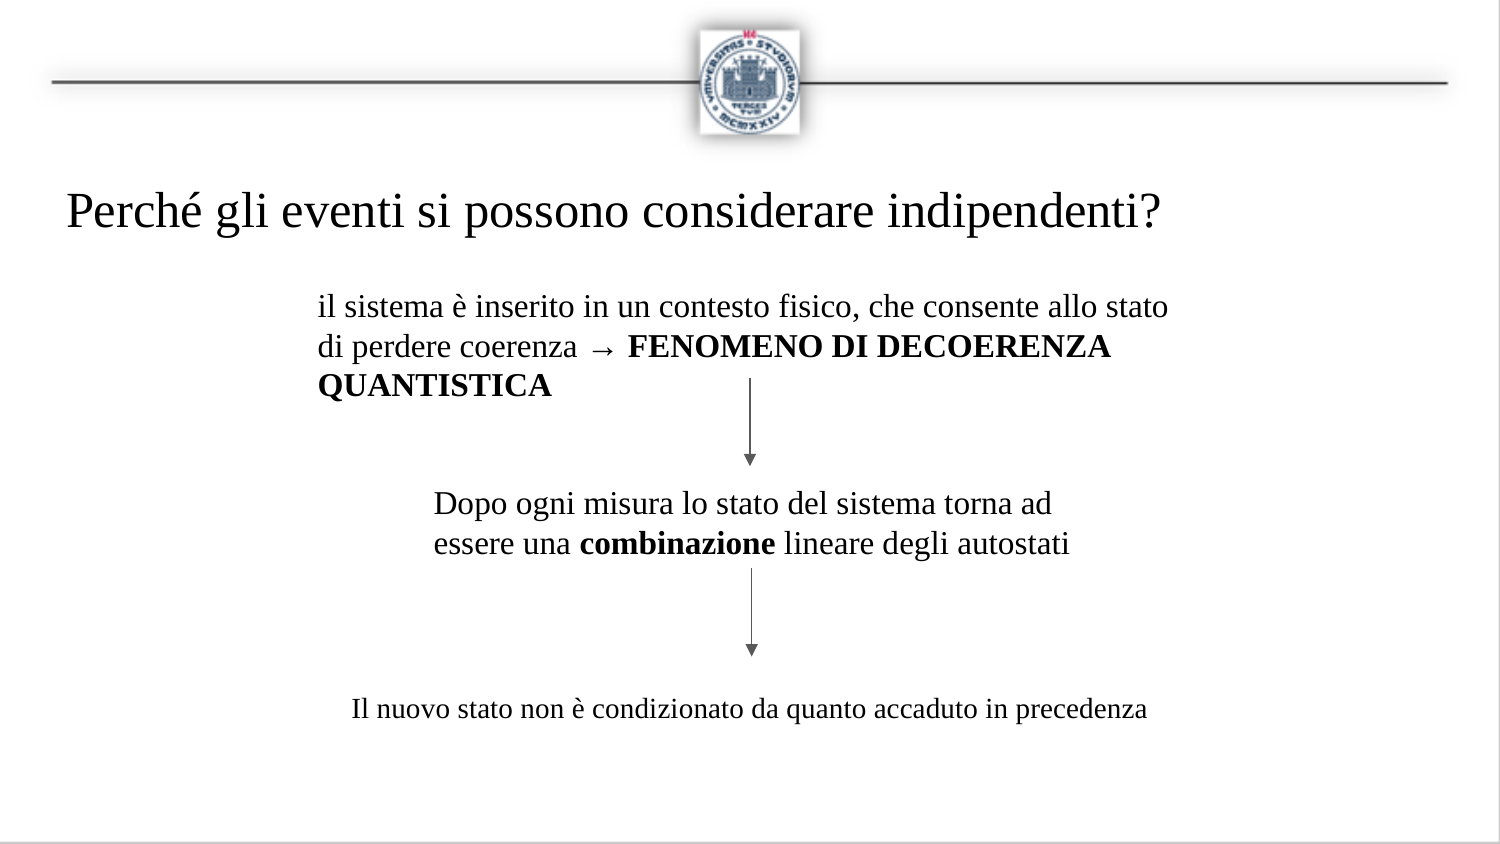

# Perché gli eventi si possono considerare indipendenti?
il sistema è inserito in un contesto fisico, che consente allo stato di perdere coerenza → FENOMENO DI DECOERENZA QUANTISTICA
Dopo ogni misura lo stato del sistema torna ad essere una combinazione lineare degli autostati
Il nuovo stato non è condizionato da quanto accaduto in precedenza